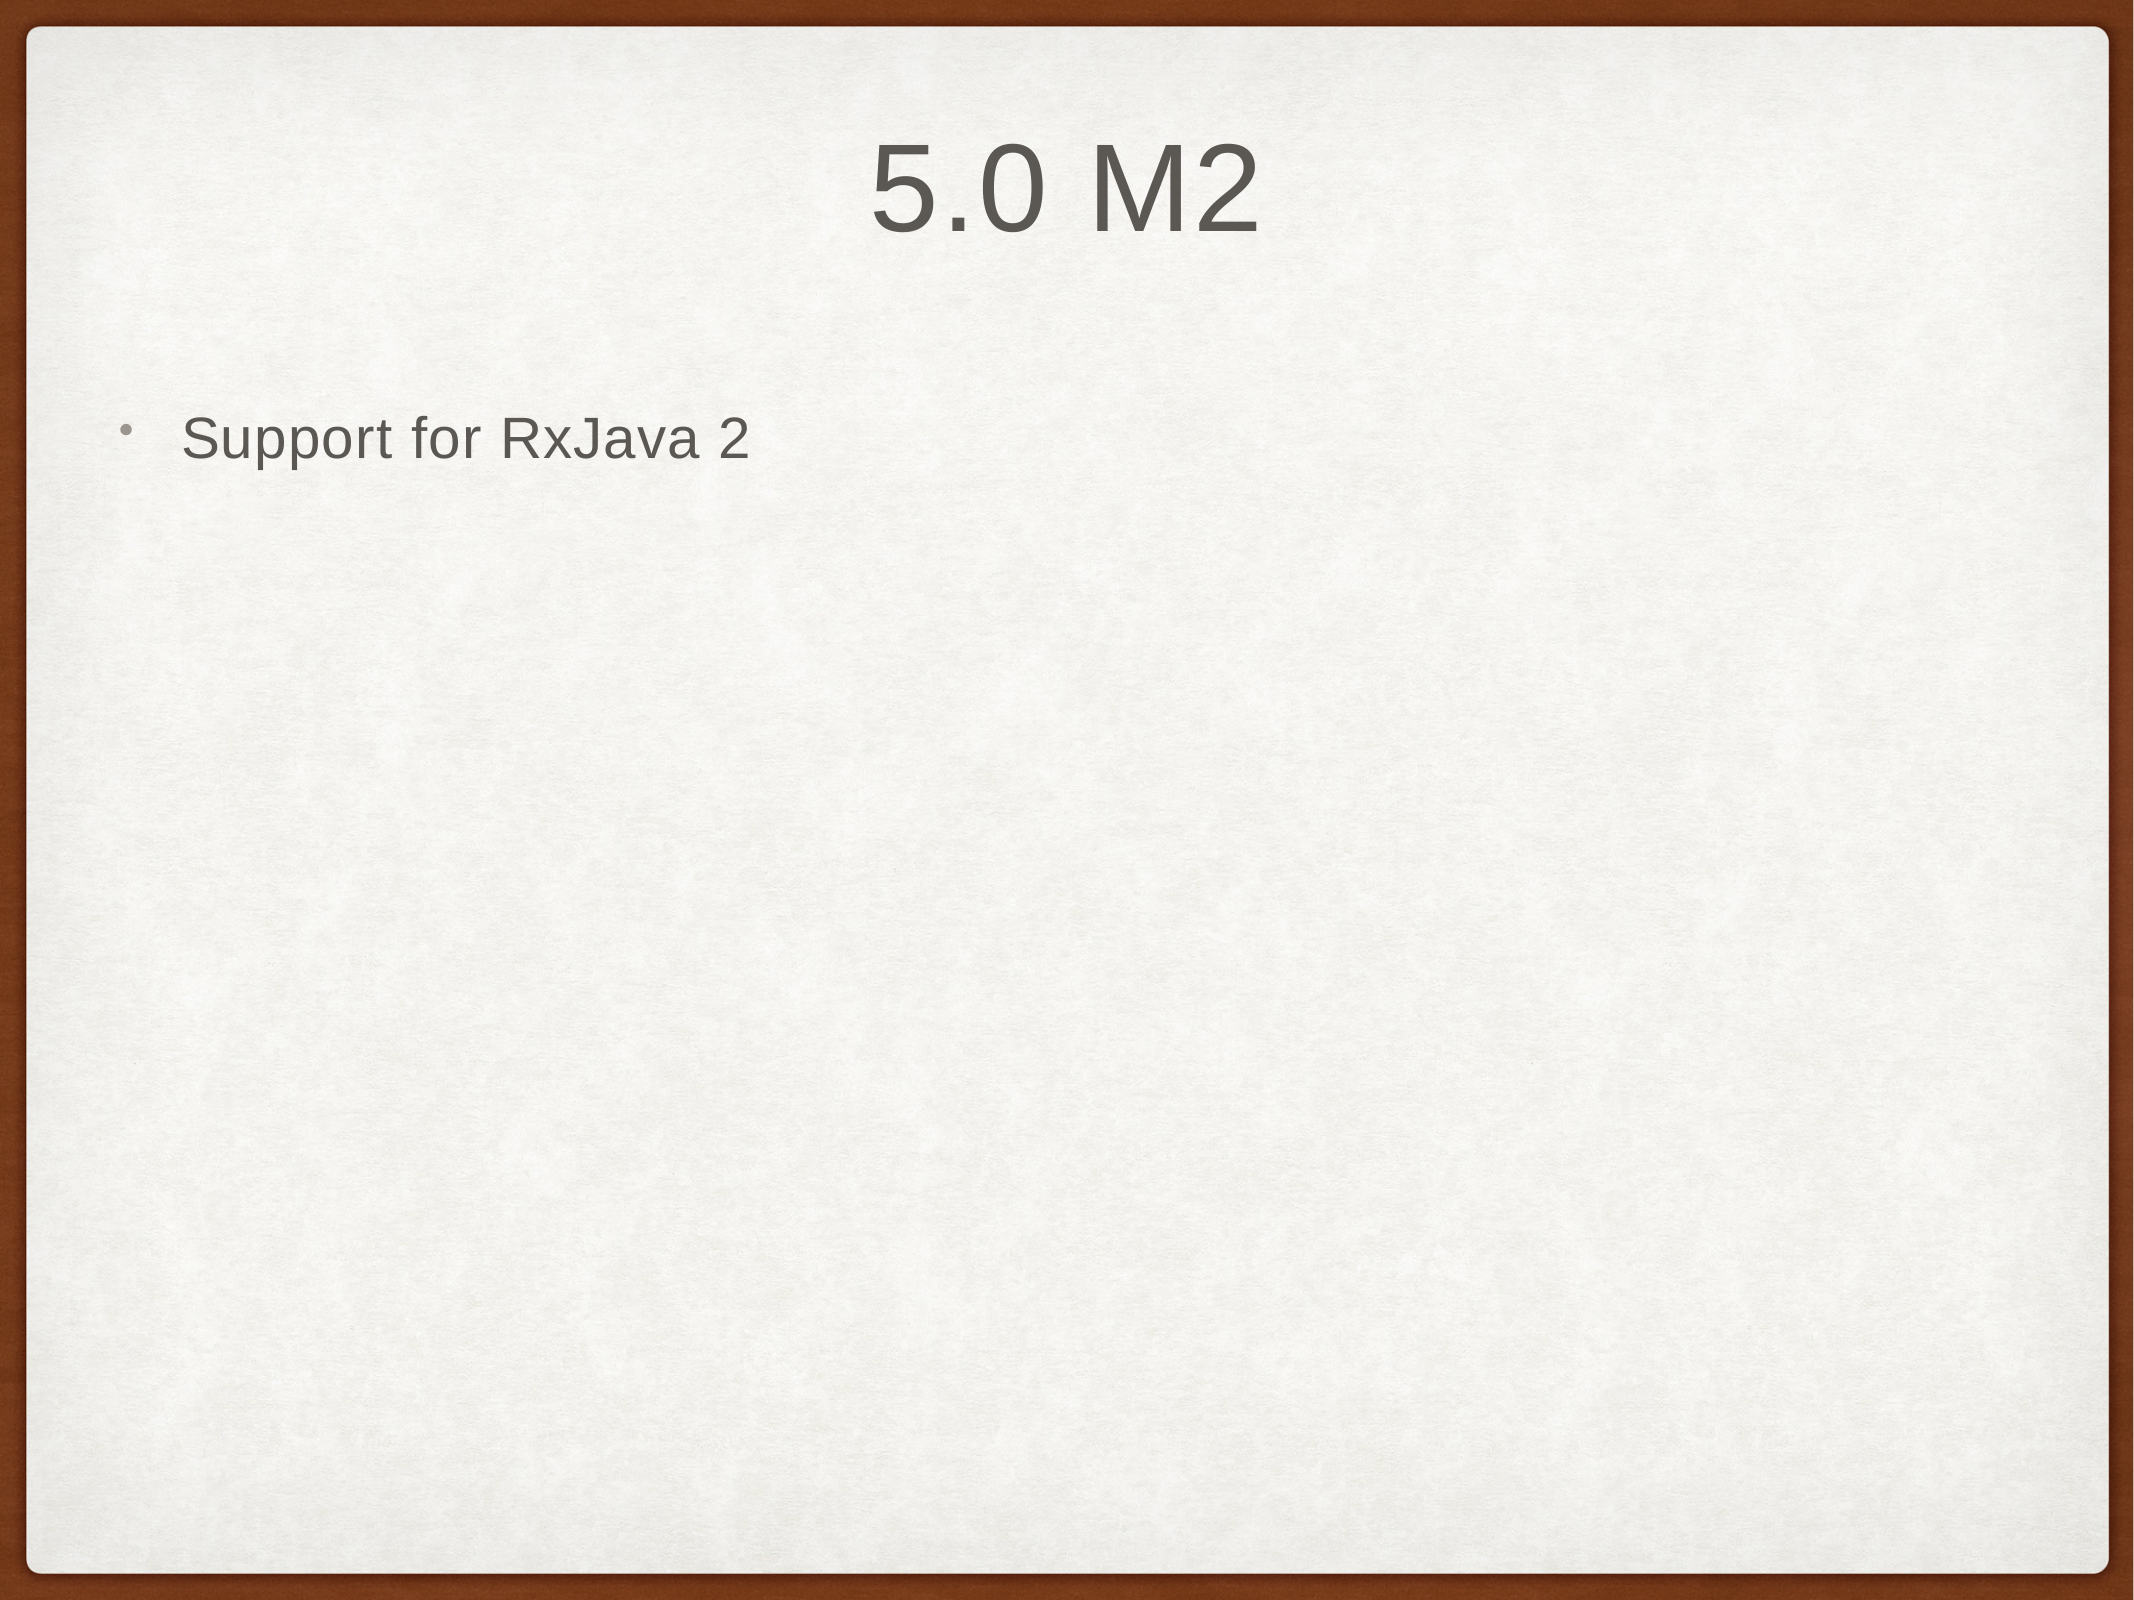

# 5.0 m2
Support for RxJava 2